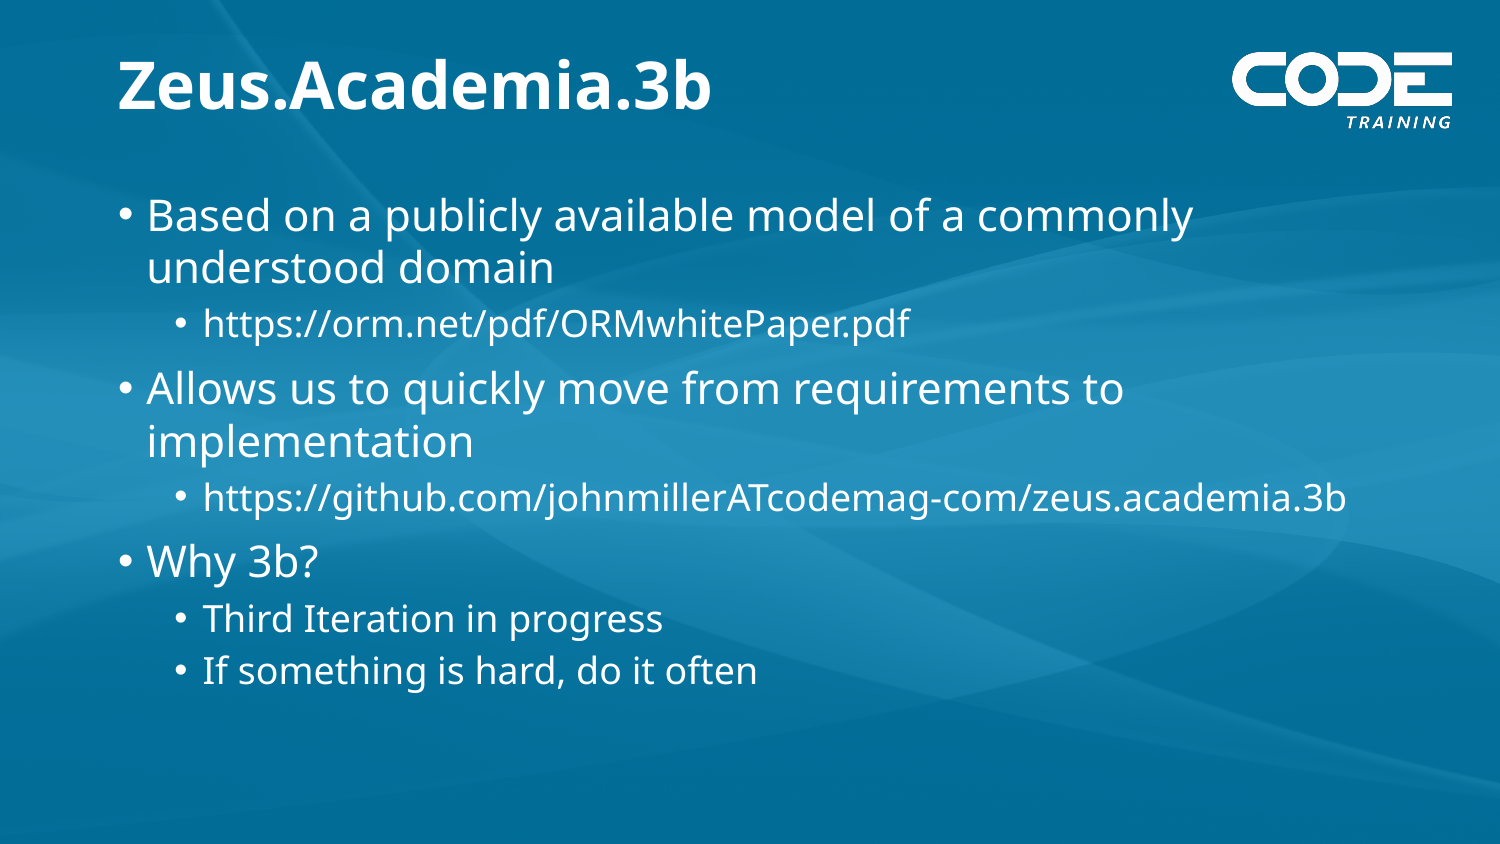

# Zeus.Academia.3b
Based on a publicly available model of a commonly understood domain
https://orm.net/pdf/ORMwhitePaper.pdf
Allows us to quickly move from requirements to implementation
https://github.com/johnmillerATcodemag-com/zeus.academia.3b
Why 3b?
Third Iteration in progress
If something is hard, do it often